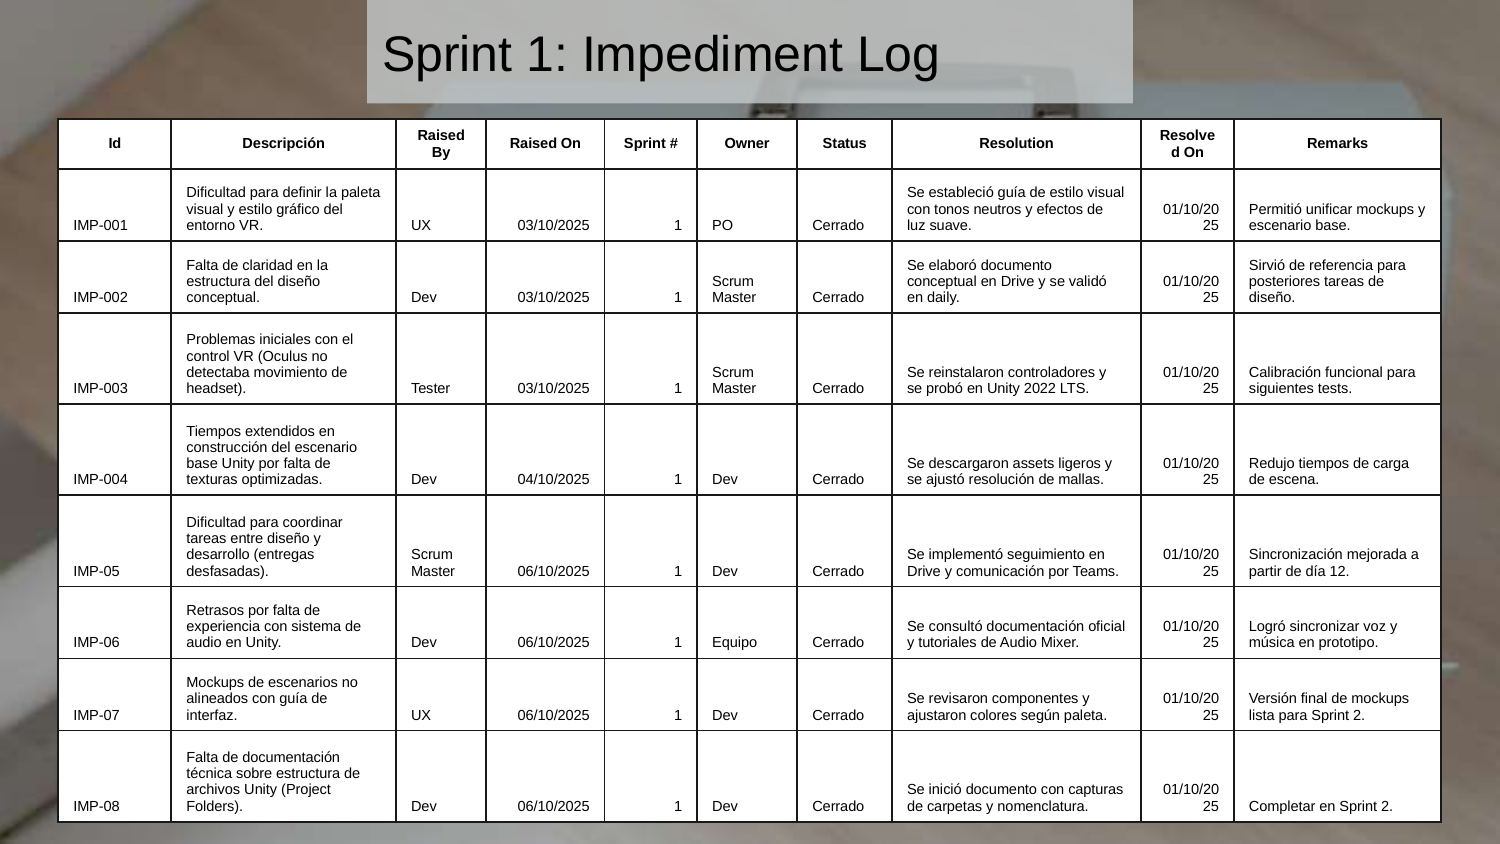

Sprint 1: Impediment Log
| Id | Descripción | Raised By | Raised On | Sprint # | Owner | Status | Resolution | Resolved On | Remarks |
| --- | --- | --- | --- | --- | --- | --- | --- | --- | --- |
| IMP-001 | Dificultad para definir la paleta visual y estilo gráfico del entorno VR. | UX | 03/10/2025 | 1 | PO | Cerrado | Se estableció guía de estilo visual con tonos neutros y efectos de luz suave. | 01/10/2025 | Permitió unificar mockups y escenario base. |
| IMP-002 | Falta de claridad en la estructura del diseño conceptual. | Dev | 03/10/2025 | 1 | Scrum Master | Cerrado | Se elaboró documento conceptual en Drive y se validó en daily. | 01/10/2025 | Sirvió de referencia para posteriores tareas de diseño. |
| IMP-003 | Problemas iniciales con el control VR (Oculus no detectaba movimiento de headset). | Tester | 03/10/2025 | 1 | Scrum Master | Cerrado | Se reinstalaron controladores y se probó en Unity 2022 LTS. | 01/10/2025 | Calibración funcional para siguientes tests. |
| IMP-004 | Tiempos extendidos en construcción del escenario base Unity por falta de texturas optimizadas. | Dev | 04/10/2025 | 1 | Dev | Cerrado | Se descargaron assets ligeros y se ajustó resolución de mallas. | 01/10/2025 | Redujo tiempos de carga de escena. |
| IMP-05 | Dificultad para coordinar tareas entre diseño y desarrollo (entregas desfasadas). | Scrum Master | 06/10/2025 | 1 | Dev | Cerrado | Se implementó seguimiento en Drive y comunicación por Teams. | 01/10/2025 | Sincronización mejorada a partir de día 12. |
| IMP-06 | Retrasos por falta de experiencia con sistema de audio en Unity. | Dev | 06/10/2025 | 1 | Equipo | Cerrado | Se consultó documentación oficial y tutoriales de Audio Mixer. | 01/10/2025 | Logró sincronizar voz y música en prototipo. |
| IMP-07 | Mockups de escenarios no alineados con guía de interfaz. | UX | 06/10/2025 | 1 | Dev | Cerrado | Se revisaron componentes y ajustaron colores según paleta. | 01/10/2025 | Versión final de mockups lista para Sprint 2. |
| IMP-08 | Falta de documentación técnica sobre estructura de archivos Unity (Project Folders). | Dev | 06/10/2025 | 1 | Dev | Cerrado | Se inició documento con capturas de carpetas y nomenclatura. | 01/10/2025 | Completar en Sprint 2. |